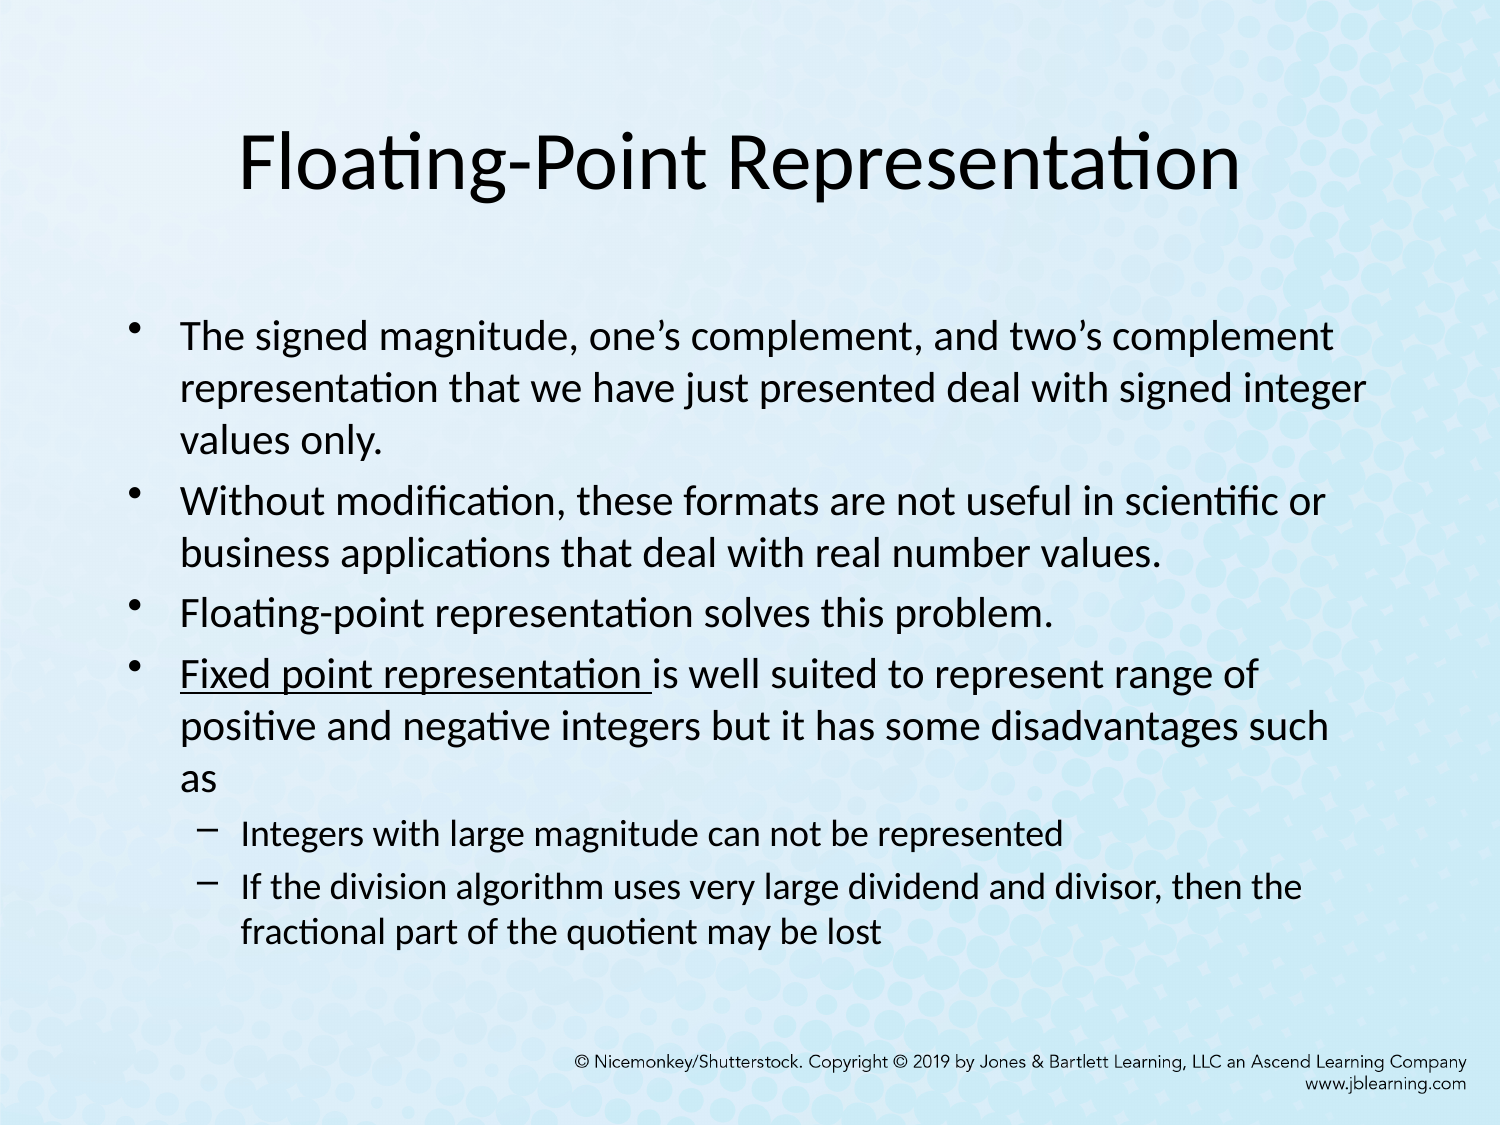

# Floating-Point Representation
The signed magnitude, one’s complement, and two’s complement representation that we have just presented deal with signed integer values only.
Without modification, these formats are not useful in scientific or business applications that deal with real number values.
Floating-point representation solves this problem.
Fixed point representation is well suited to represent range of positive and negative integers but it has some disadvantages such as
Integers with large magnitude can not be represented
If the division algorithm uses very large dividend and divisor, then the fractional part of the quotient may be lost